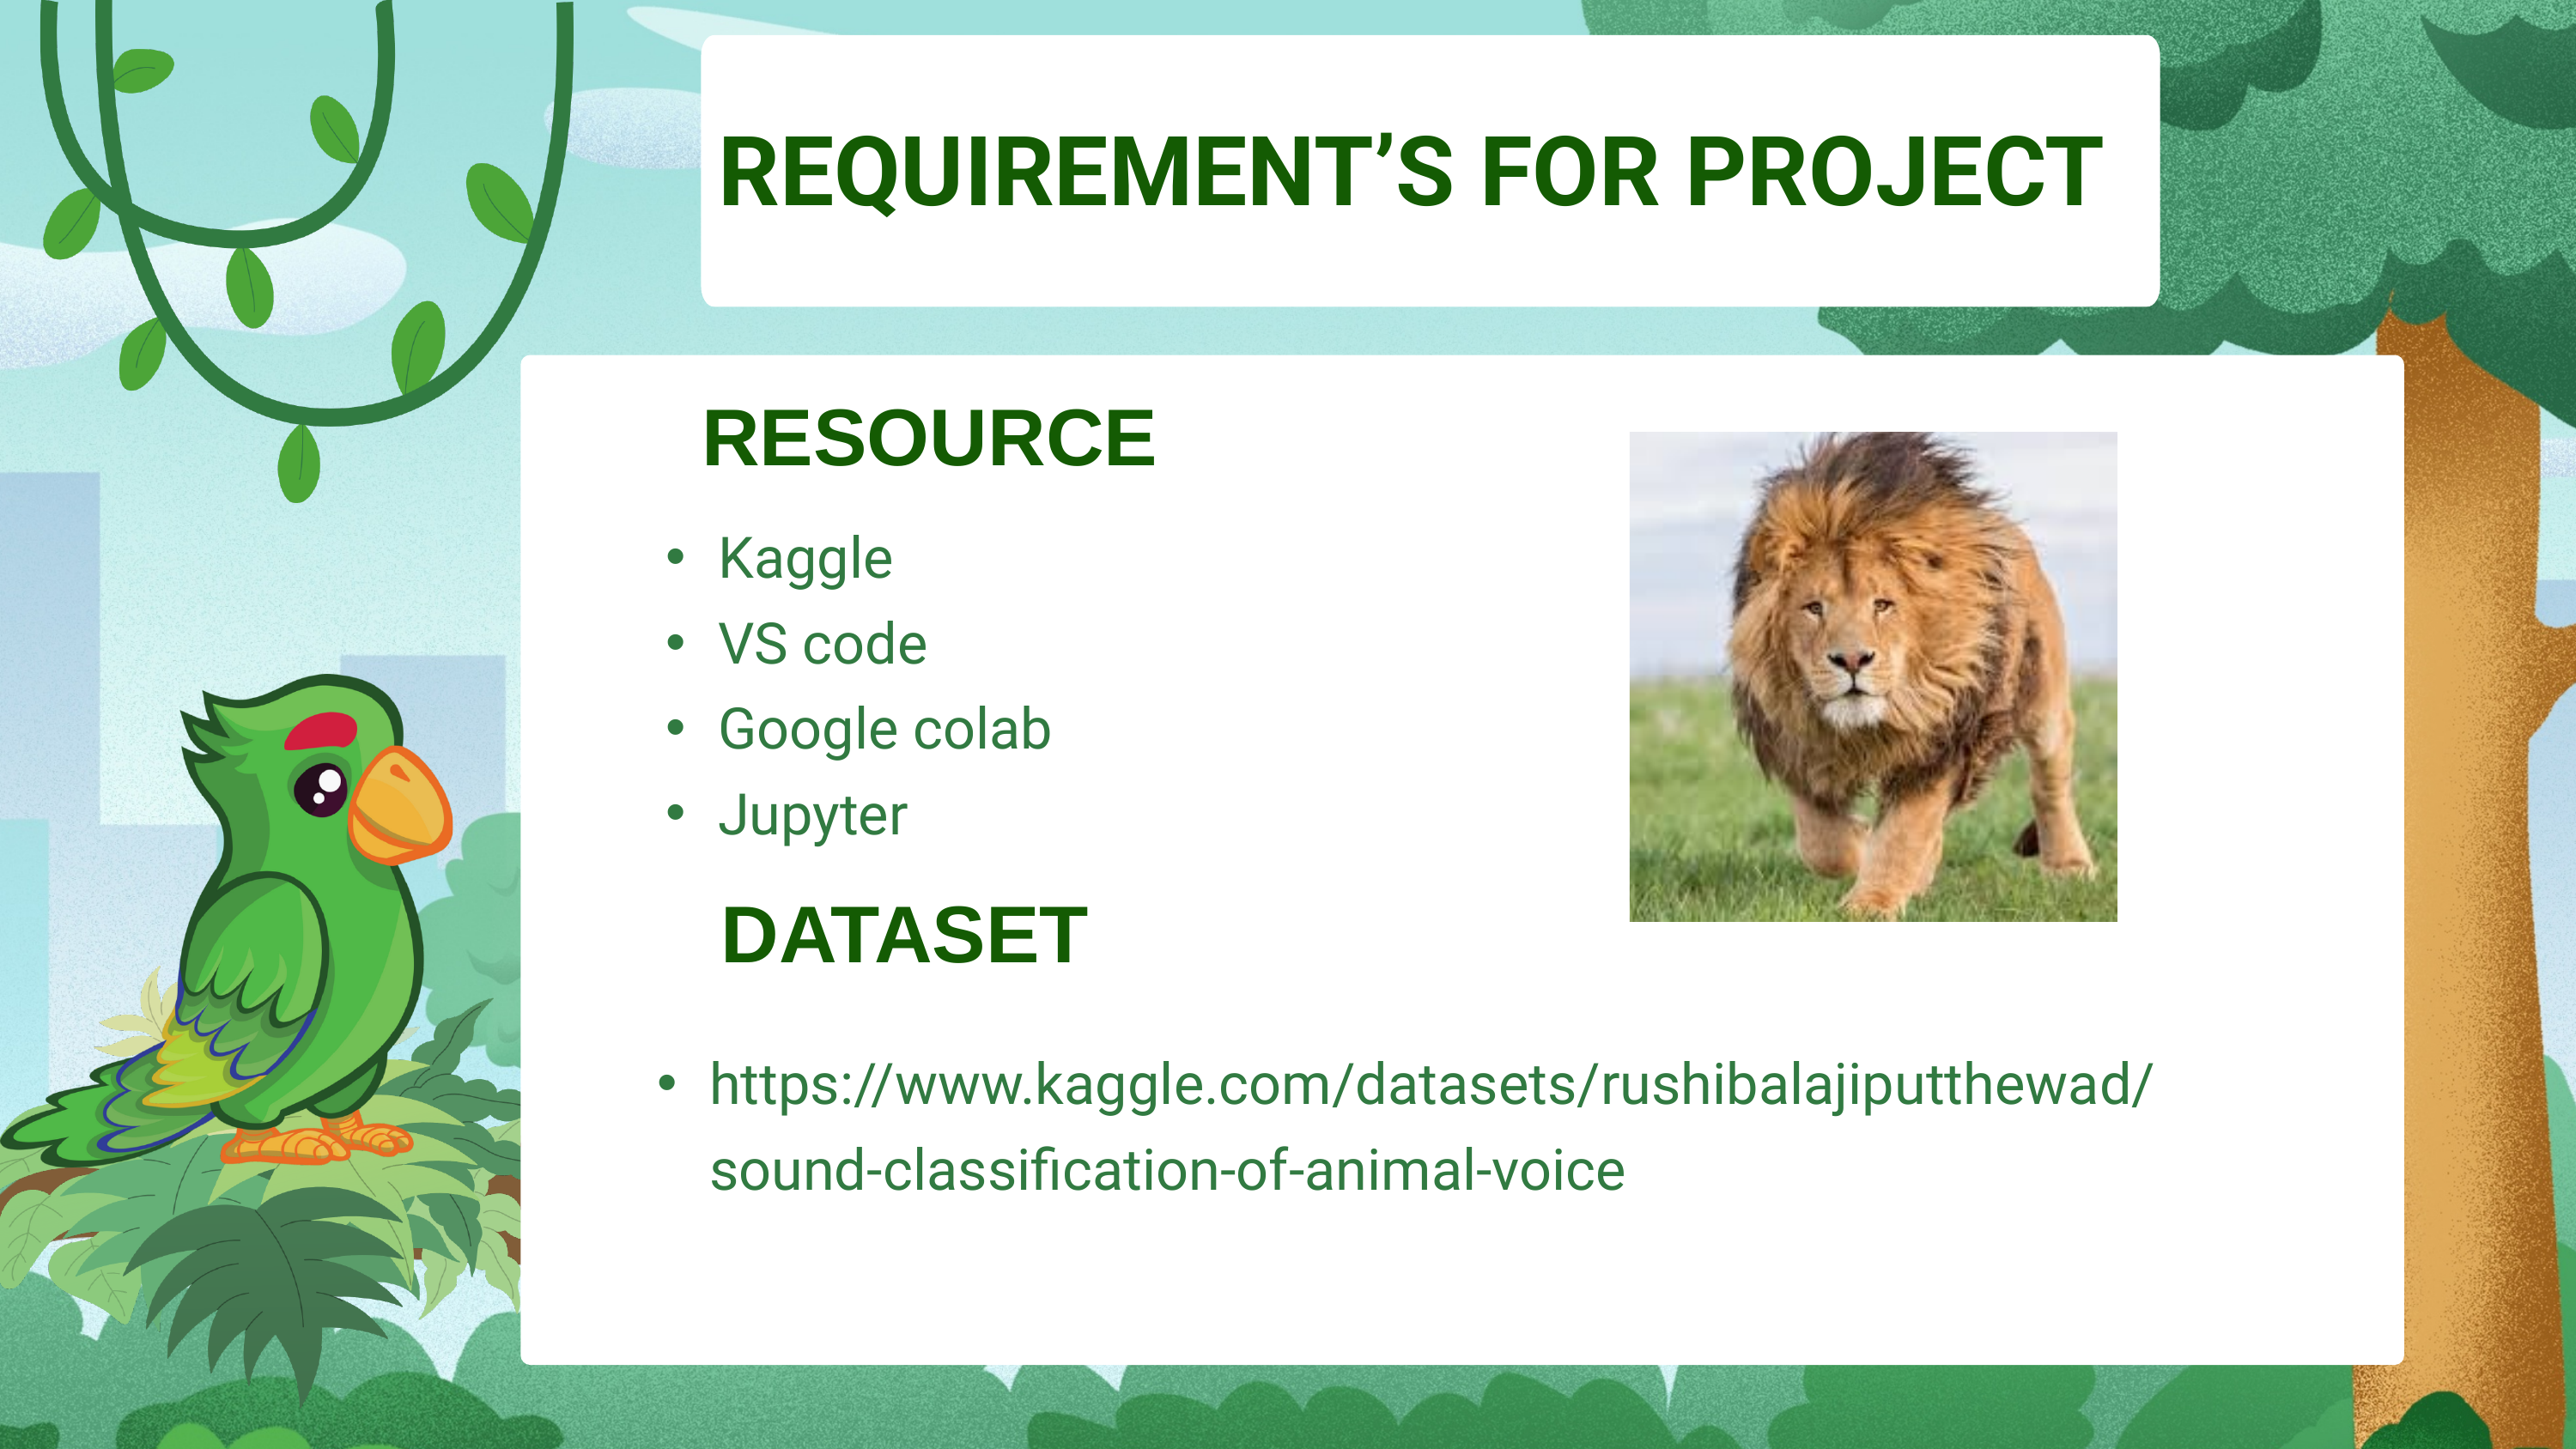

REQUIREMENT’S FOR PROJECT

RESOURCE

Kaggle
VS code
Google colab
Jupyter

DATASET

https://www.kaggle.com/datasets/rushibalajiputthewad/sound-classification-of-animal-voice